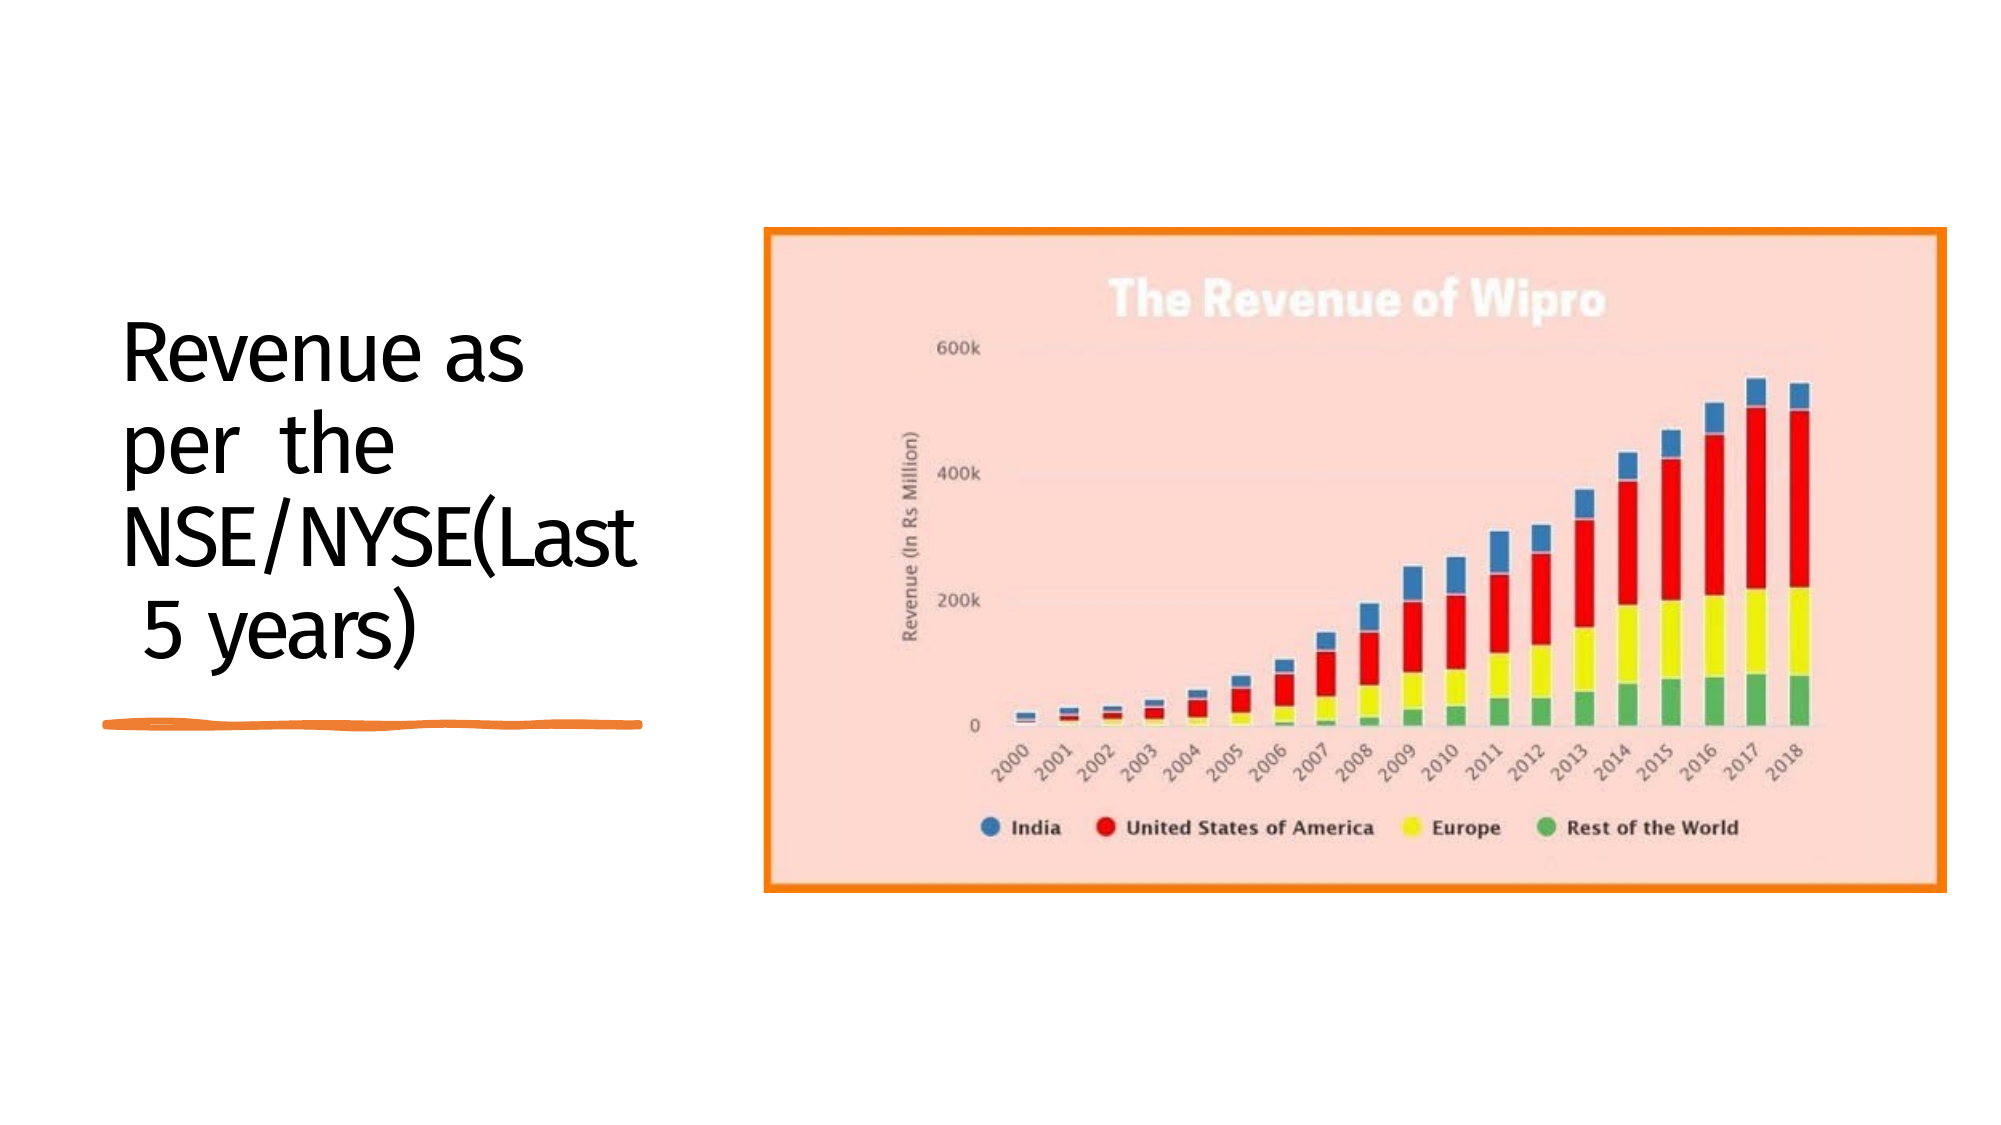

# Revenue as per  the  NSE/NYSE(Last  5 years)